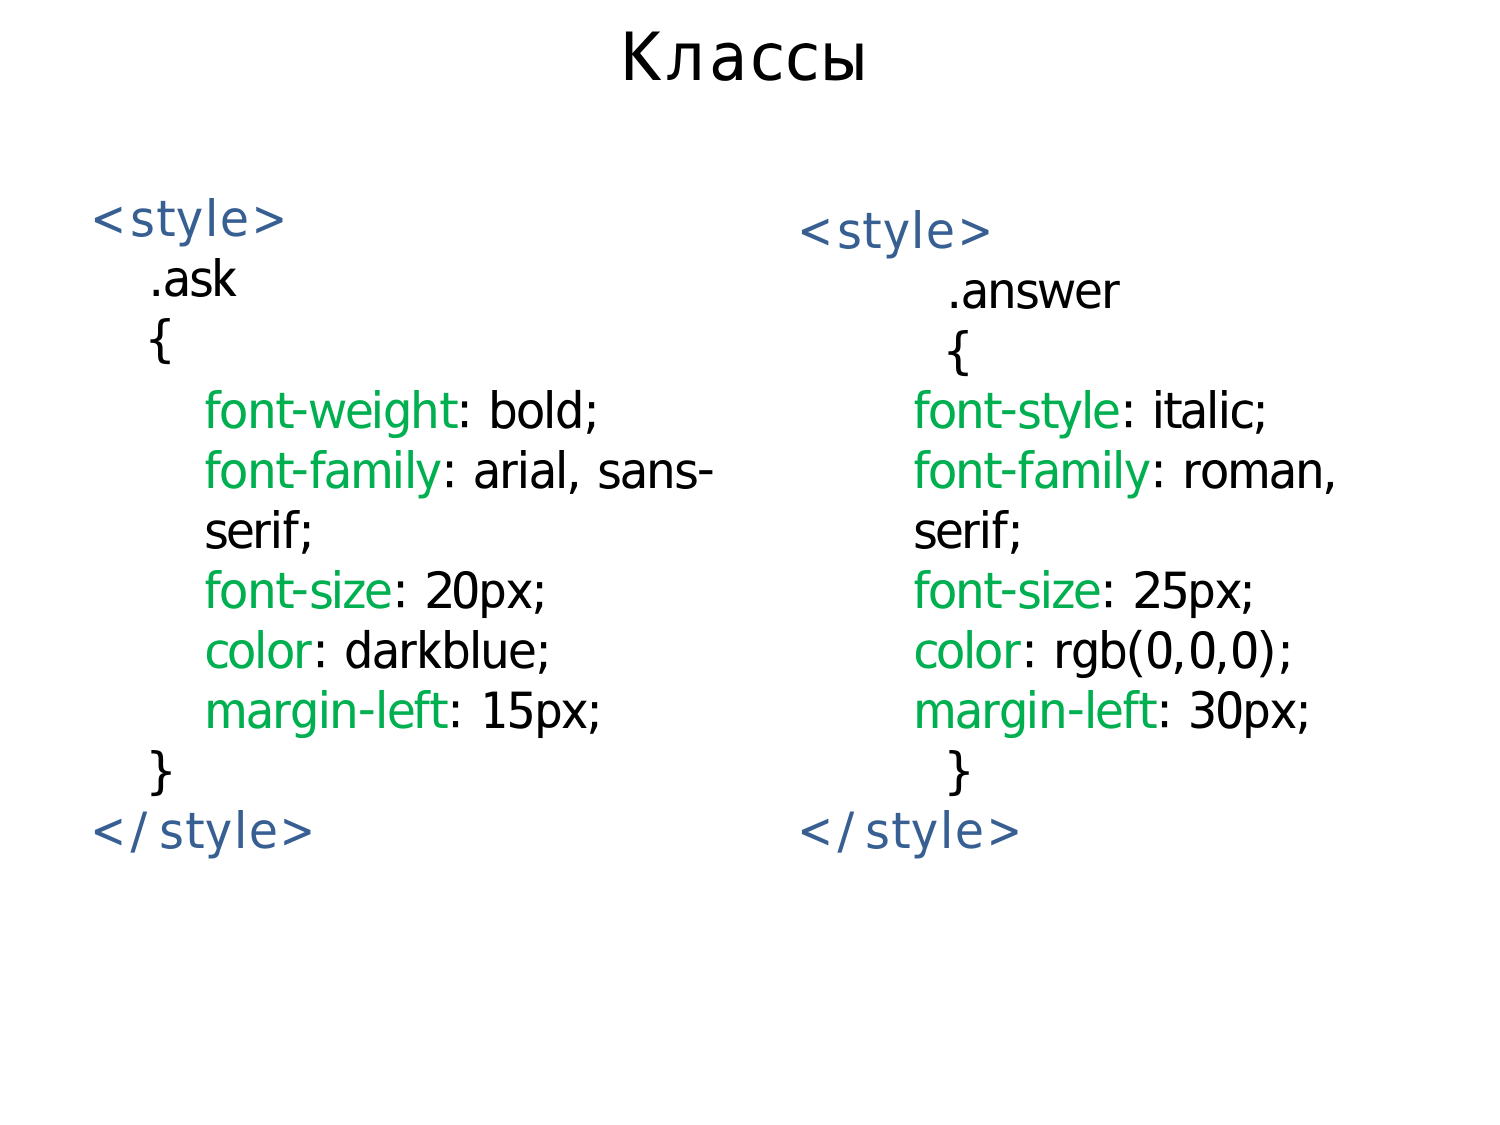

Классы
<style>
	.answer
	{
font-style: italic;
font-family: roman, serif;
font-size: 25px;  color: rgb(0,0,0);  margin-left: 30px;
	}
</style>
<style>
	.ask
	{
font-weight: bold;
font-family: arial, sans-serif;
font-size: 20px;
color: darkblue;  margin-left: 15px;
	}
</style>